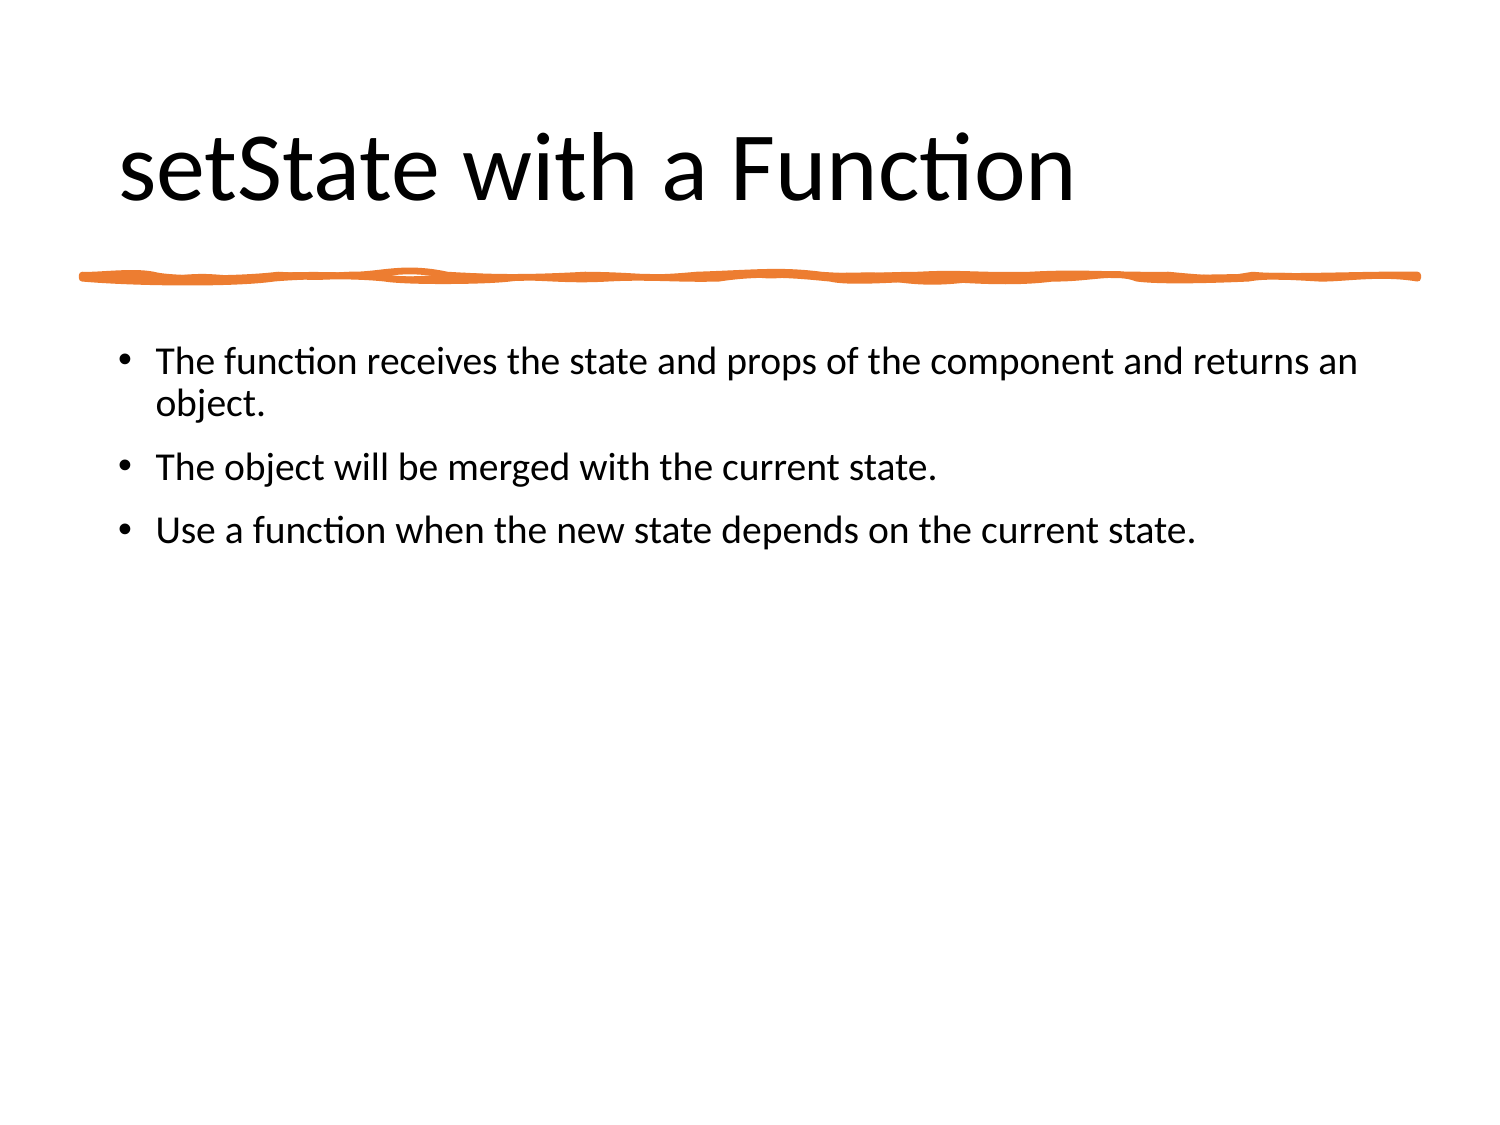

# setState with a Function
The function receives the state and props of the component and returns an object.
The object will be merged with the current state.
Use a function when the new state depends on the current state.